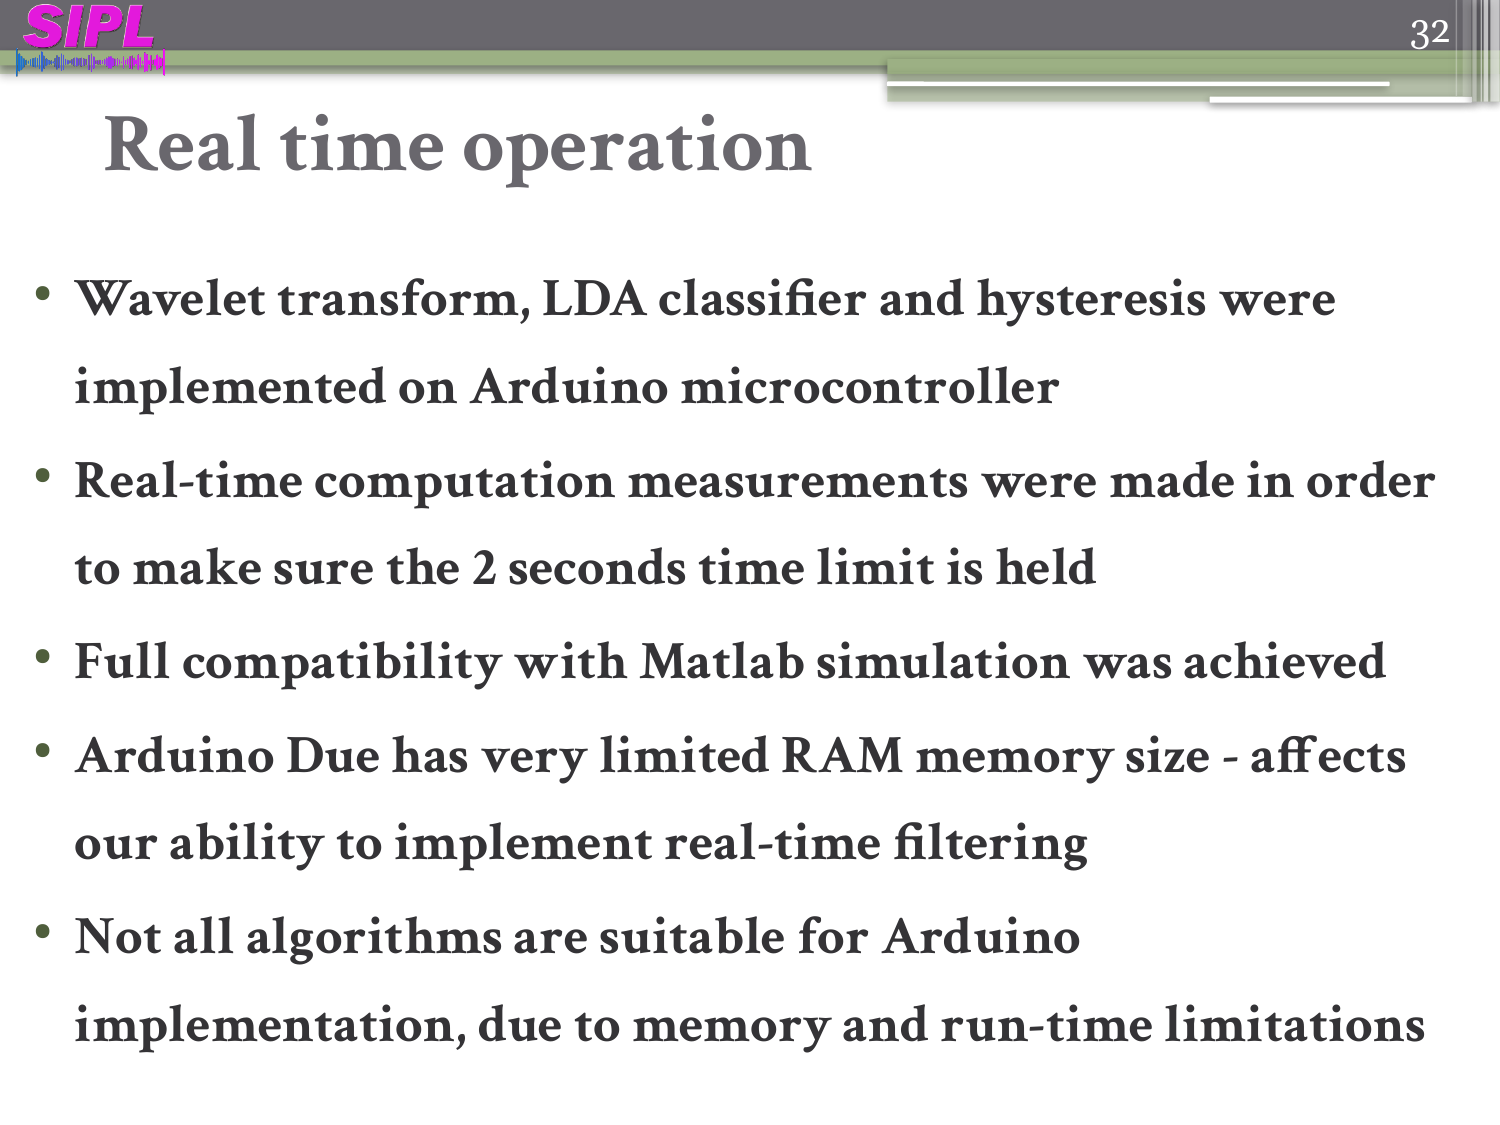

32
Real time operation
Wavelet transform, LDA classifier and hysteresis were implemented on Arduino microcontroller
Real-time computation measurements were made in order to make sure the 2 seconds time limit is held
Full compatibility with Matlab simulation was achieved
Arduino Due has very limited RAM memory size - affects our ability to implement real-time filtering
Not all algorithms are suitable for Arduino implementation, due to memory and run-time limitations